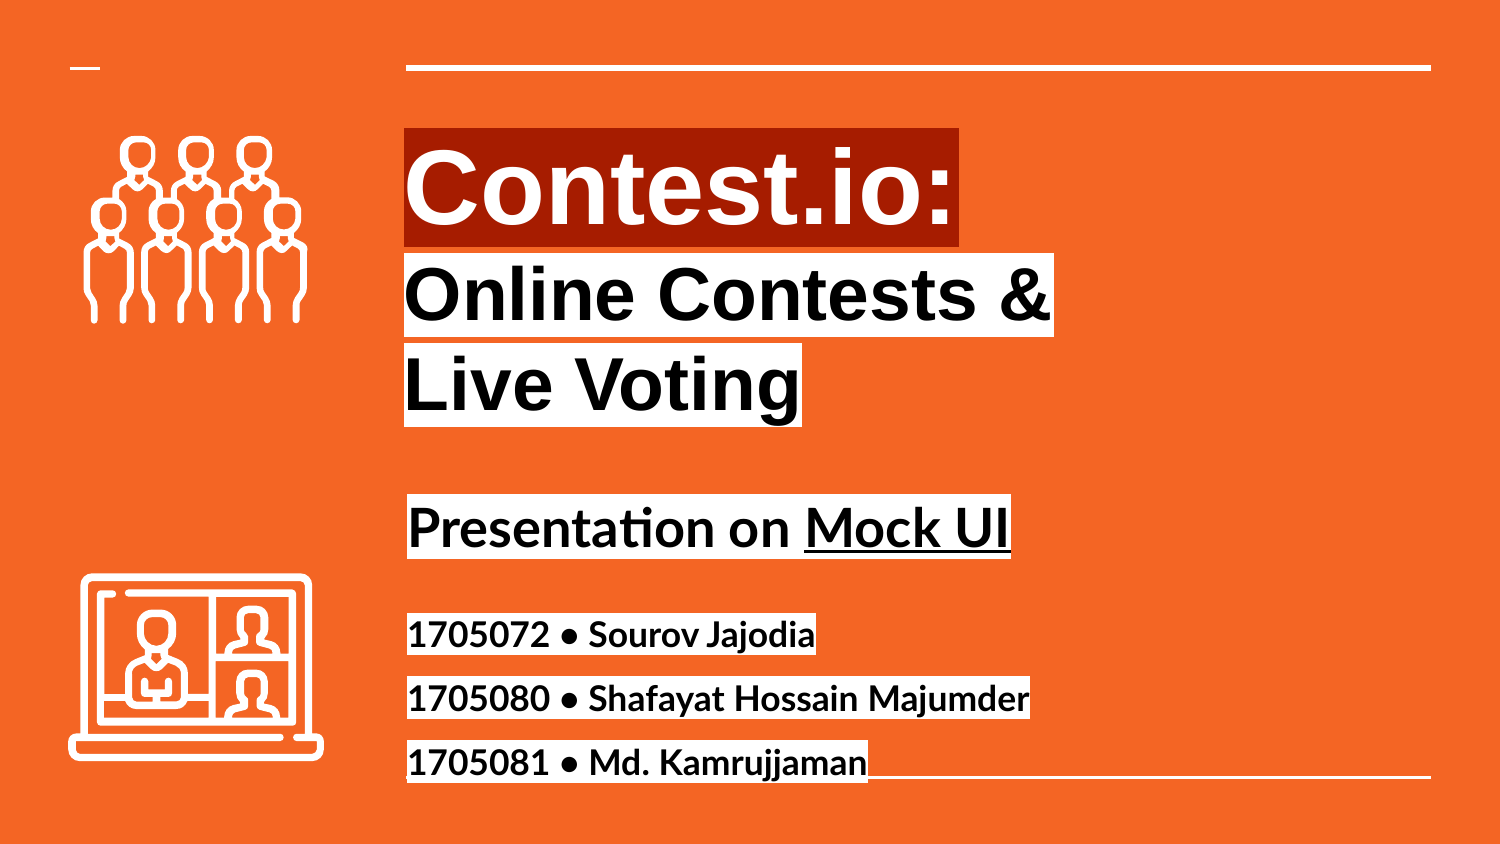

# Contest.io:
Online Contests &
Live Voting

Presentation on Mock UI

1705072 • Sourov Jajodia
1705080 • Shafayat Hossain Majumder
1705081 • Md. Kamrujjaman